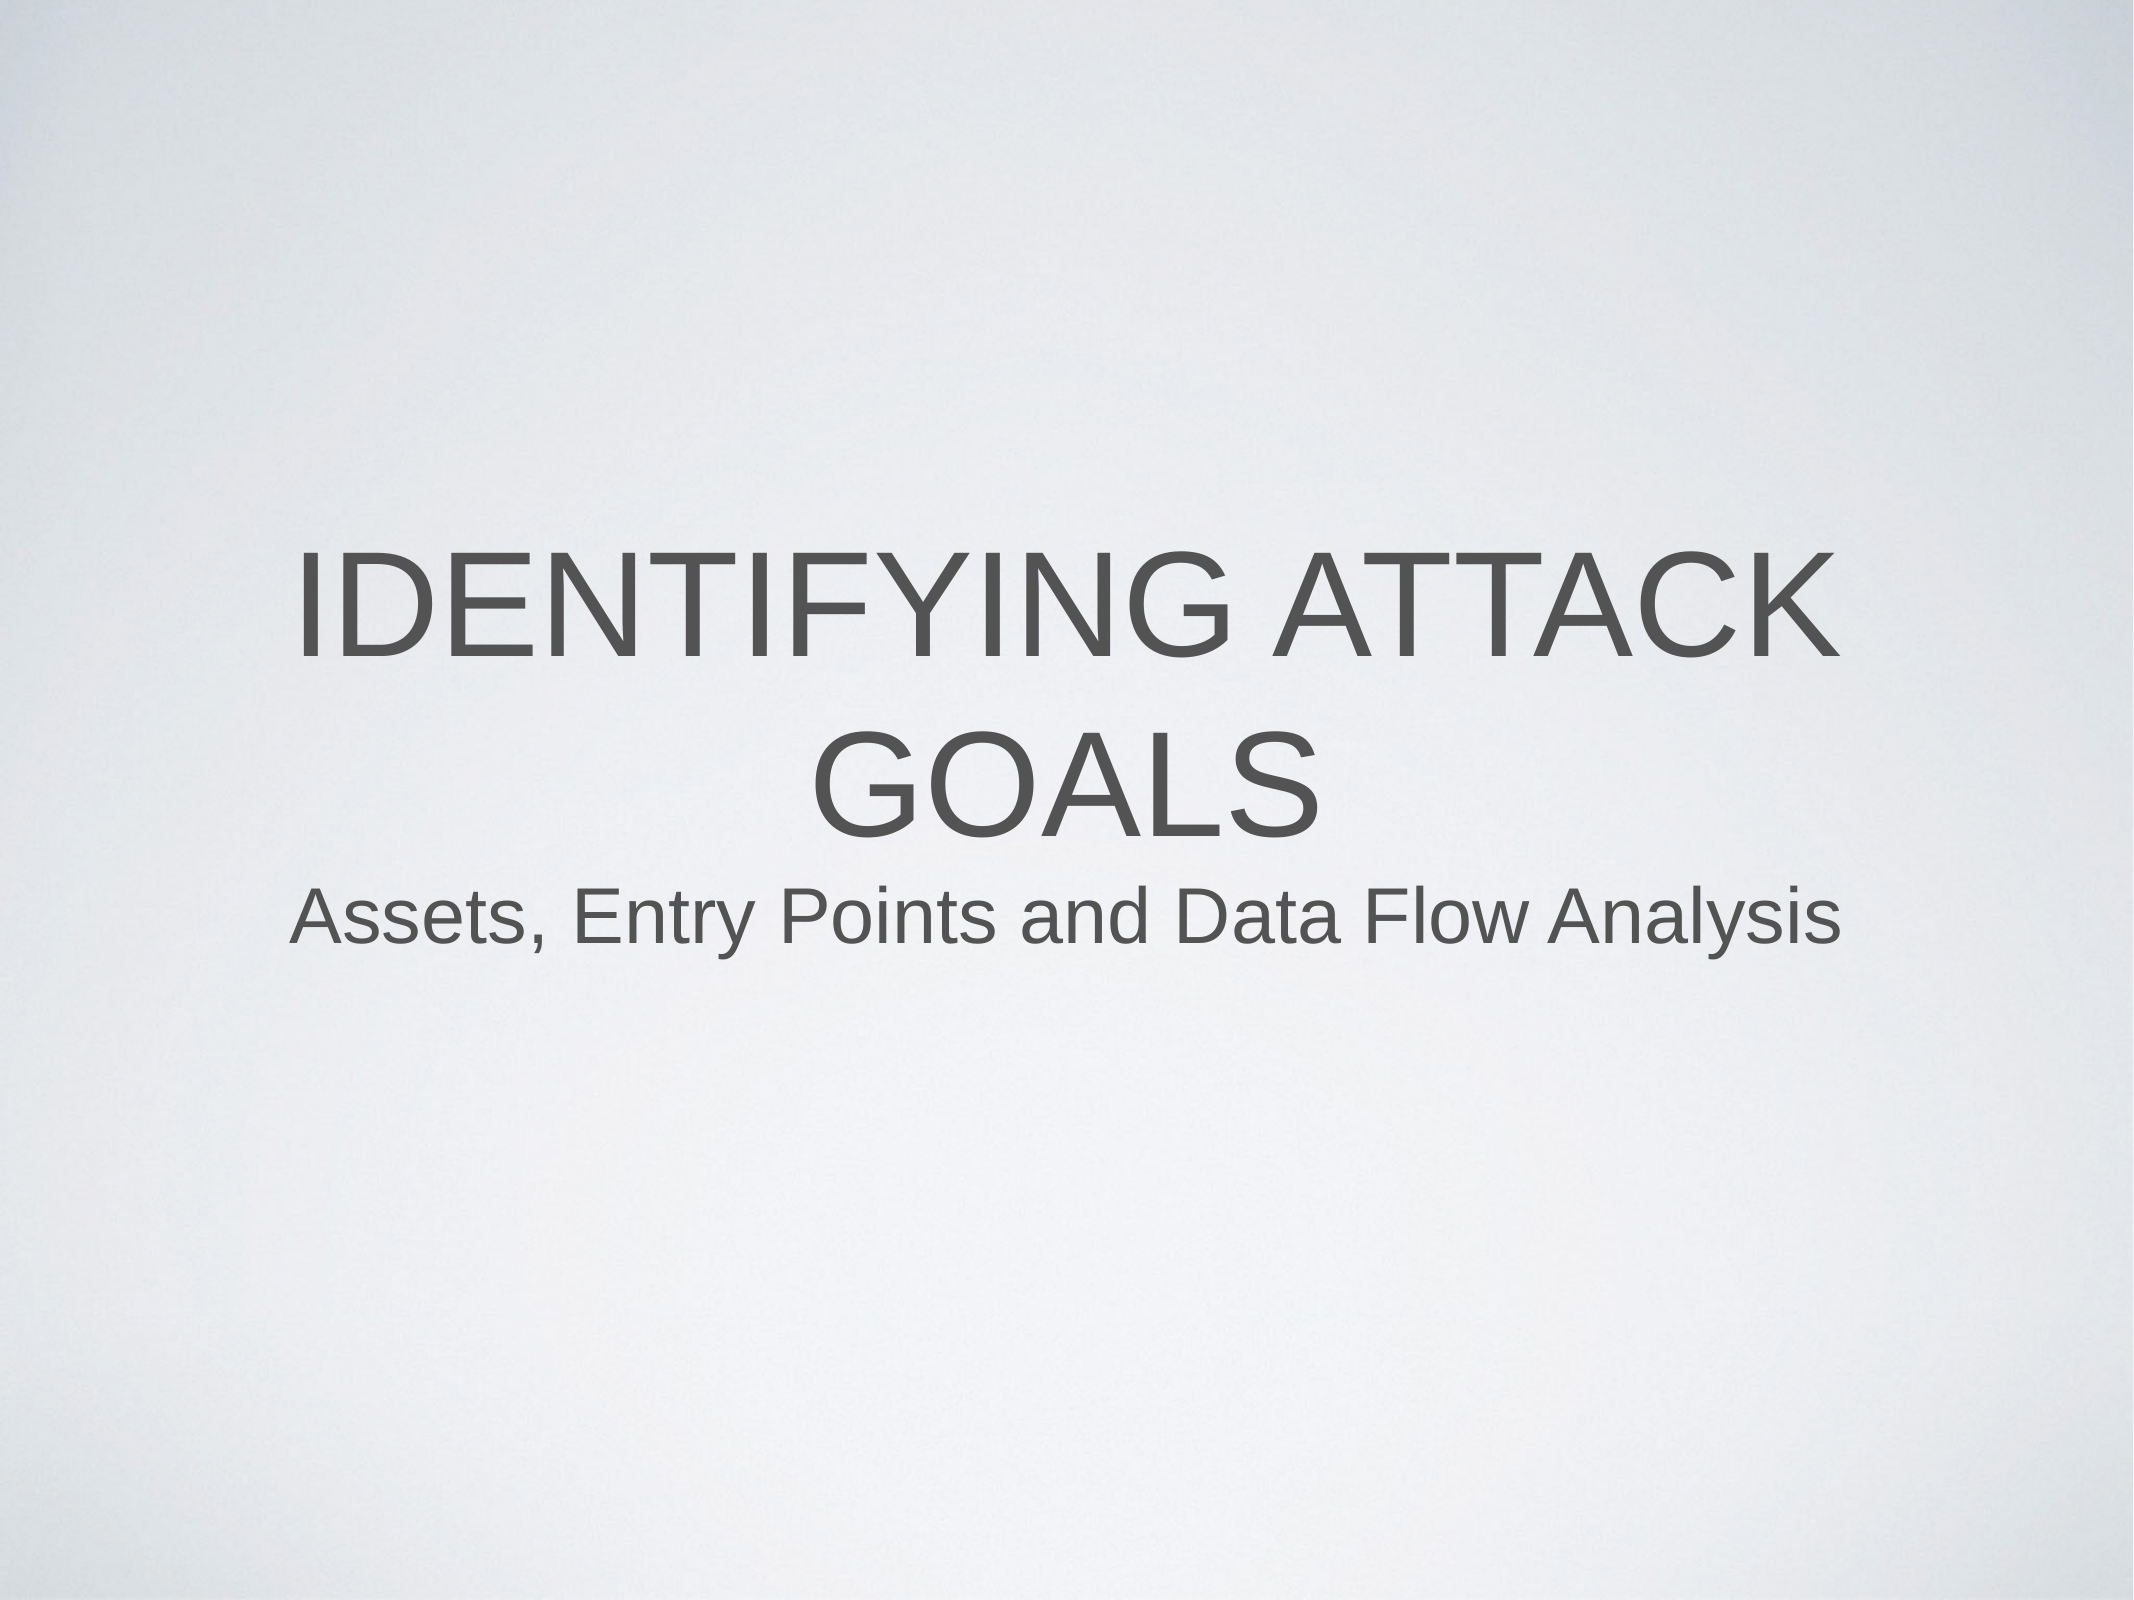

# Identifying Attack Goals
Assets, Entry Points and Data Flow Analysis